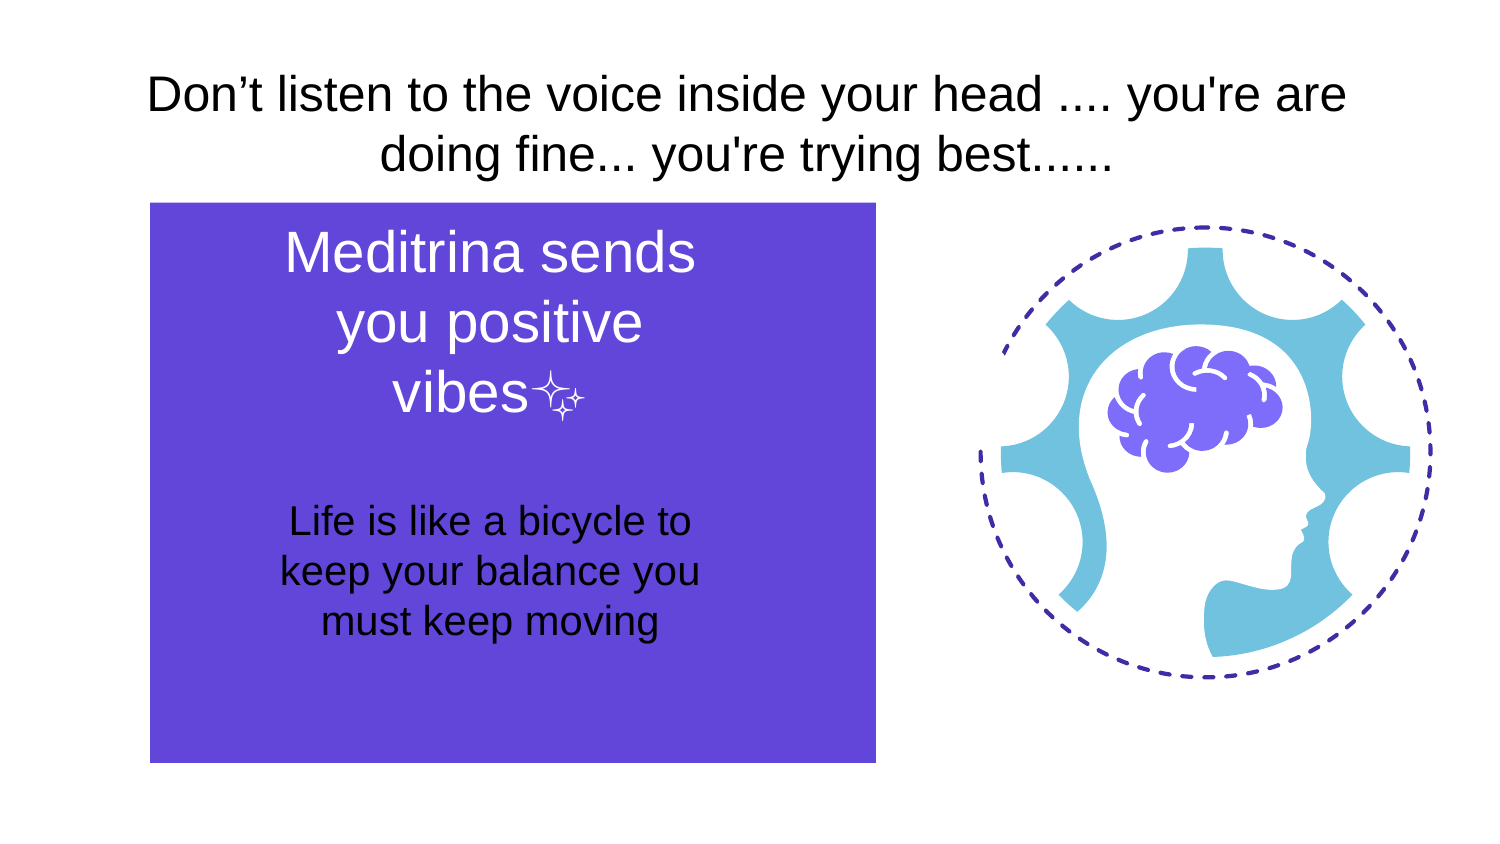

# Don’t listen to the voice inside your head .... you're are doing fine... you're trying best......

Meditrina sends you positive vibes✨

Life is like a bicycle to keep your balance you must keep moving